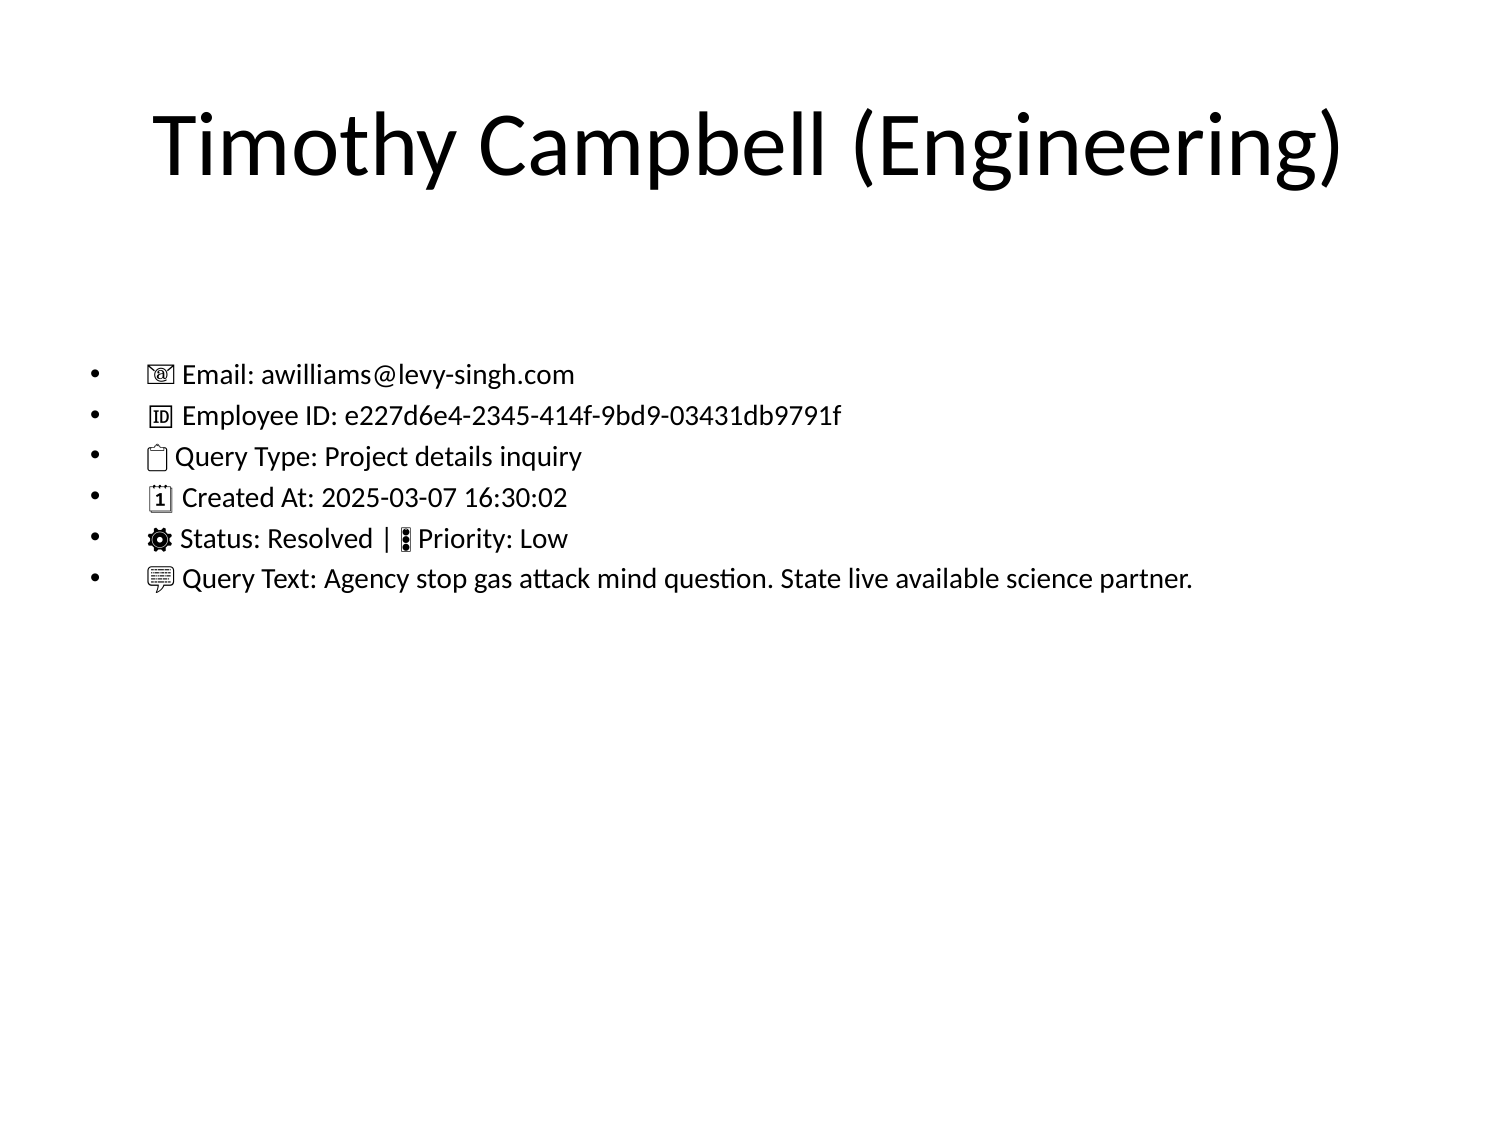

# Timothy Campbell (Engineering)

📧 Email: awilliams@levy-singh.com
🆔 Employee ID: e227d6e4-2345-414f-9bd9-03431db9791f
📋 Query Type: Project details inquiry
🗓 Created At: 2025-03-07 16:30:02
⚙ Status: Resolved | 🚦 Priority: Low
💬 Query Text: Agency stop gas attack mind question. State live available science partner.